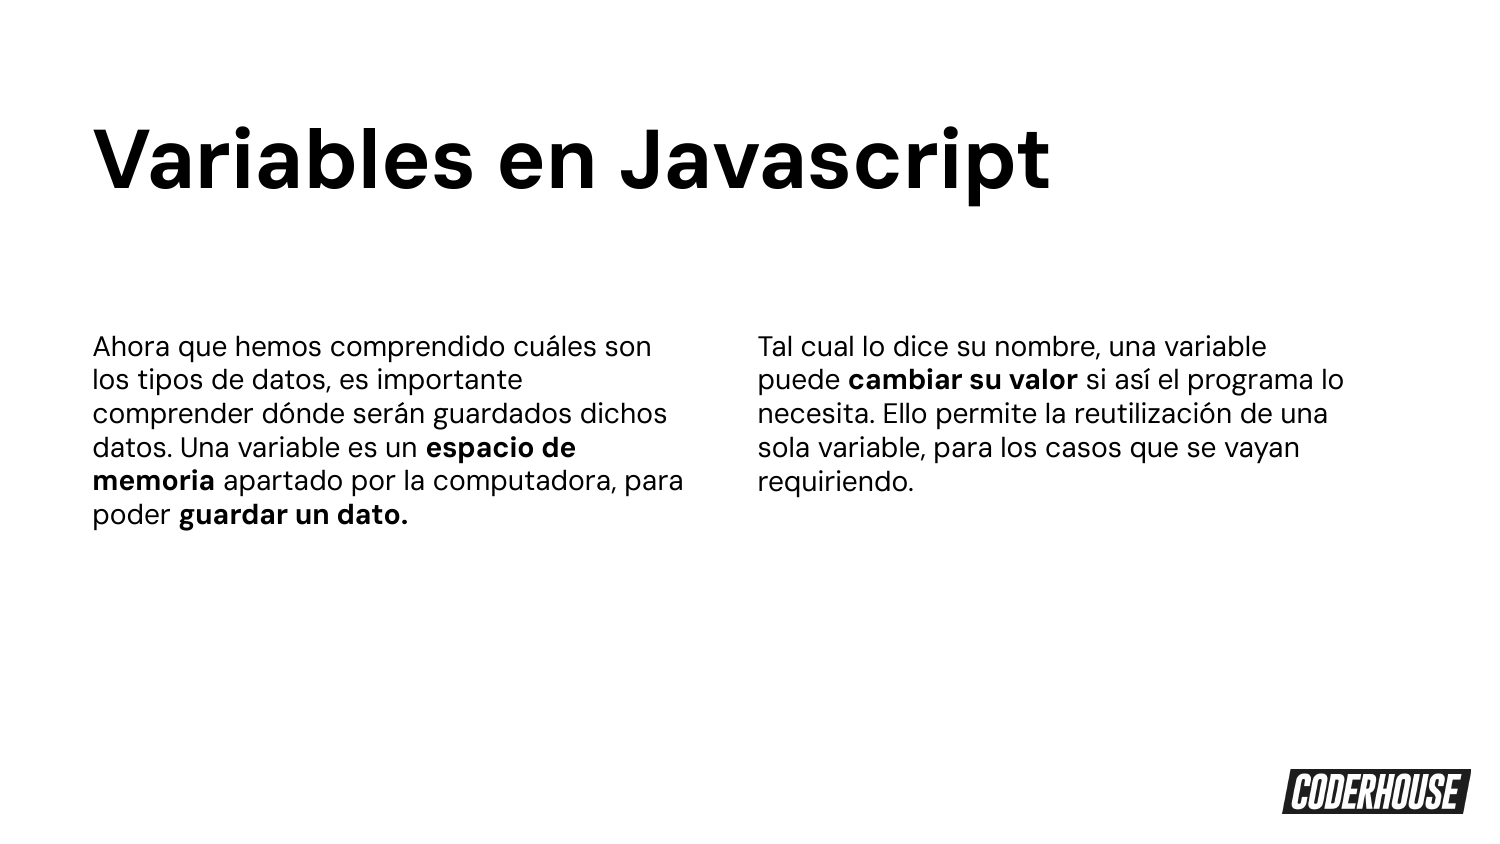

Variables en Javascript
Ahora que hemos comprendido cuáles son los tipos de datos, es importante comprender dónde serán guardados dichos datos. Una variable es un espacio de memoria apartado por la computadora, para poder guardar un dato.
Tal cual lo dice su nombre, una variable puede cambiar su valor si así el programa lo necesita. Ello permite la reutilización de una sola variable, para los casos que se vayan requiriendo.